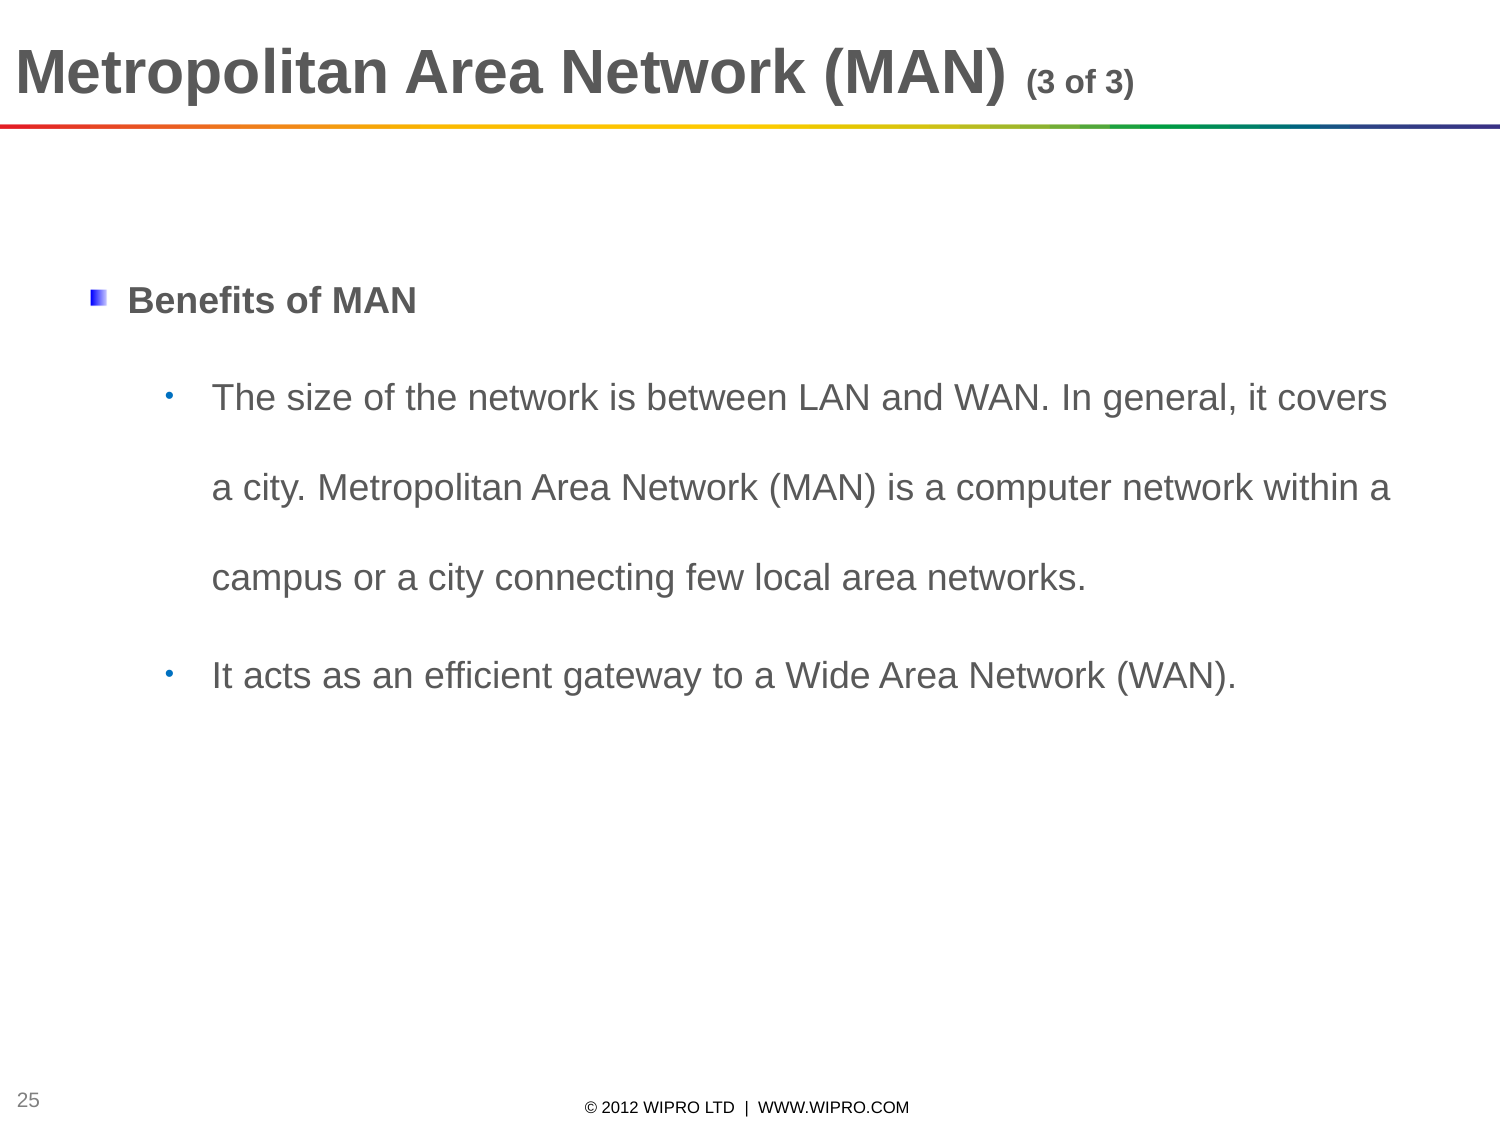

Metropolitan Area Network (MAN) (3 of 3)
Benefits of MAN
The size of the network is between LAN and WAN. In general, it covers a city. Metropolitan Area Network (MAN) is a computer network within a campus or a city connecting few local area networks.
It acts as an efficient gateway to a Wide Area Network (WAN).